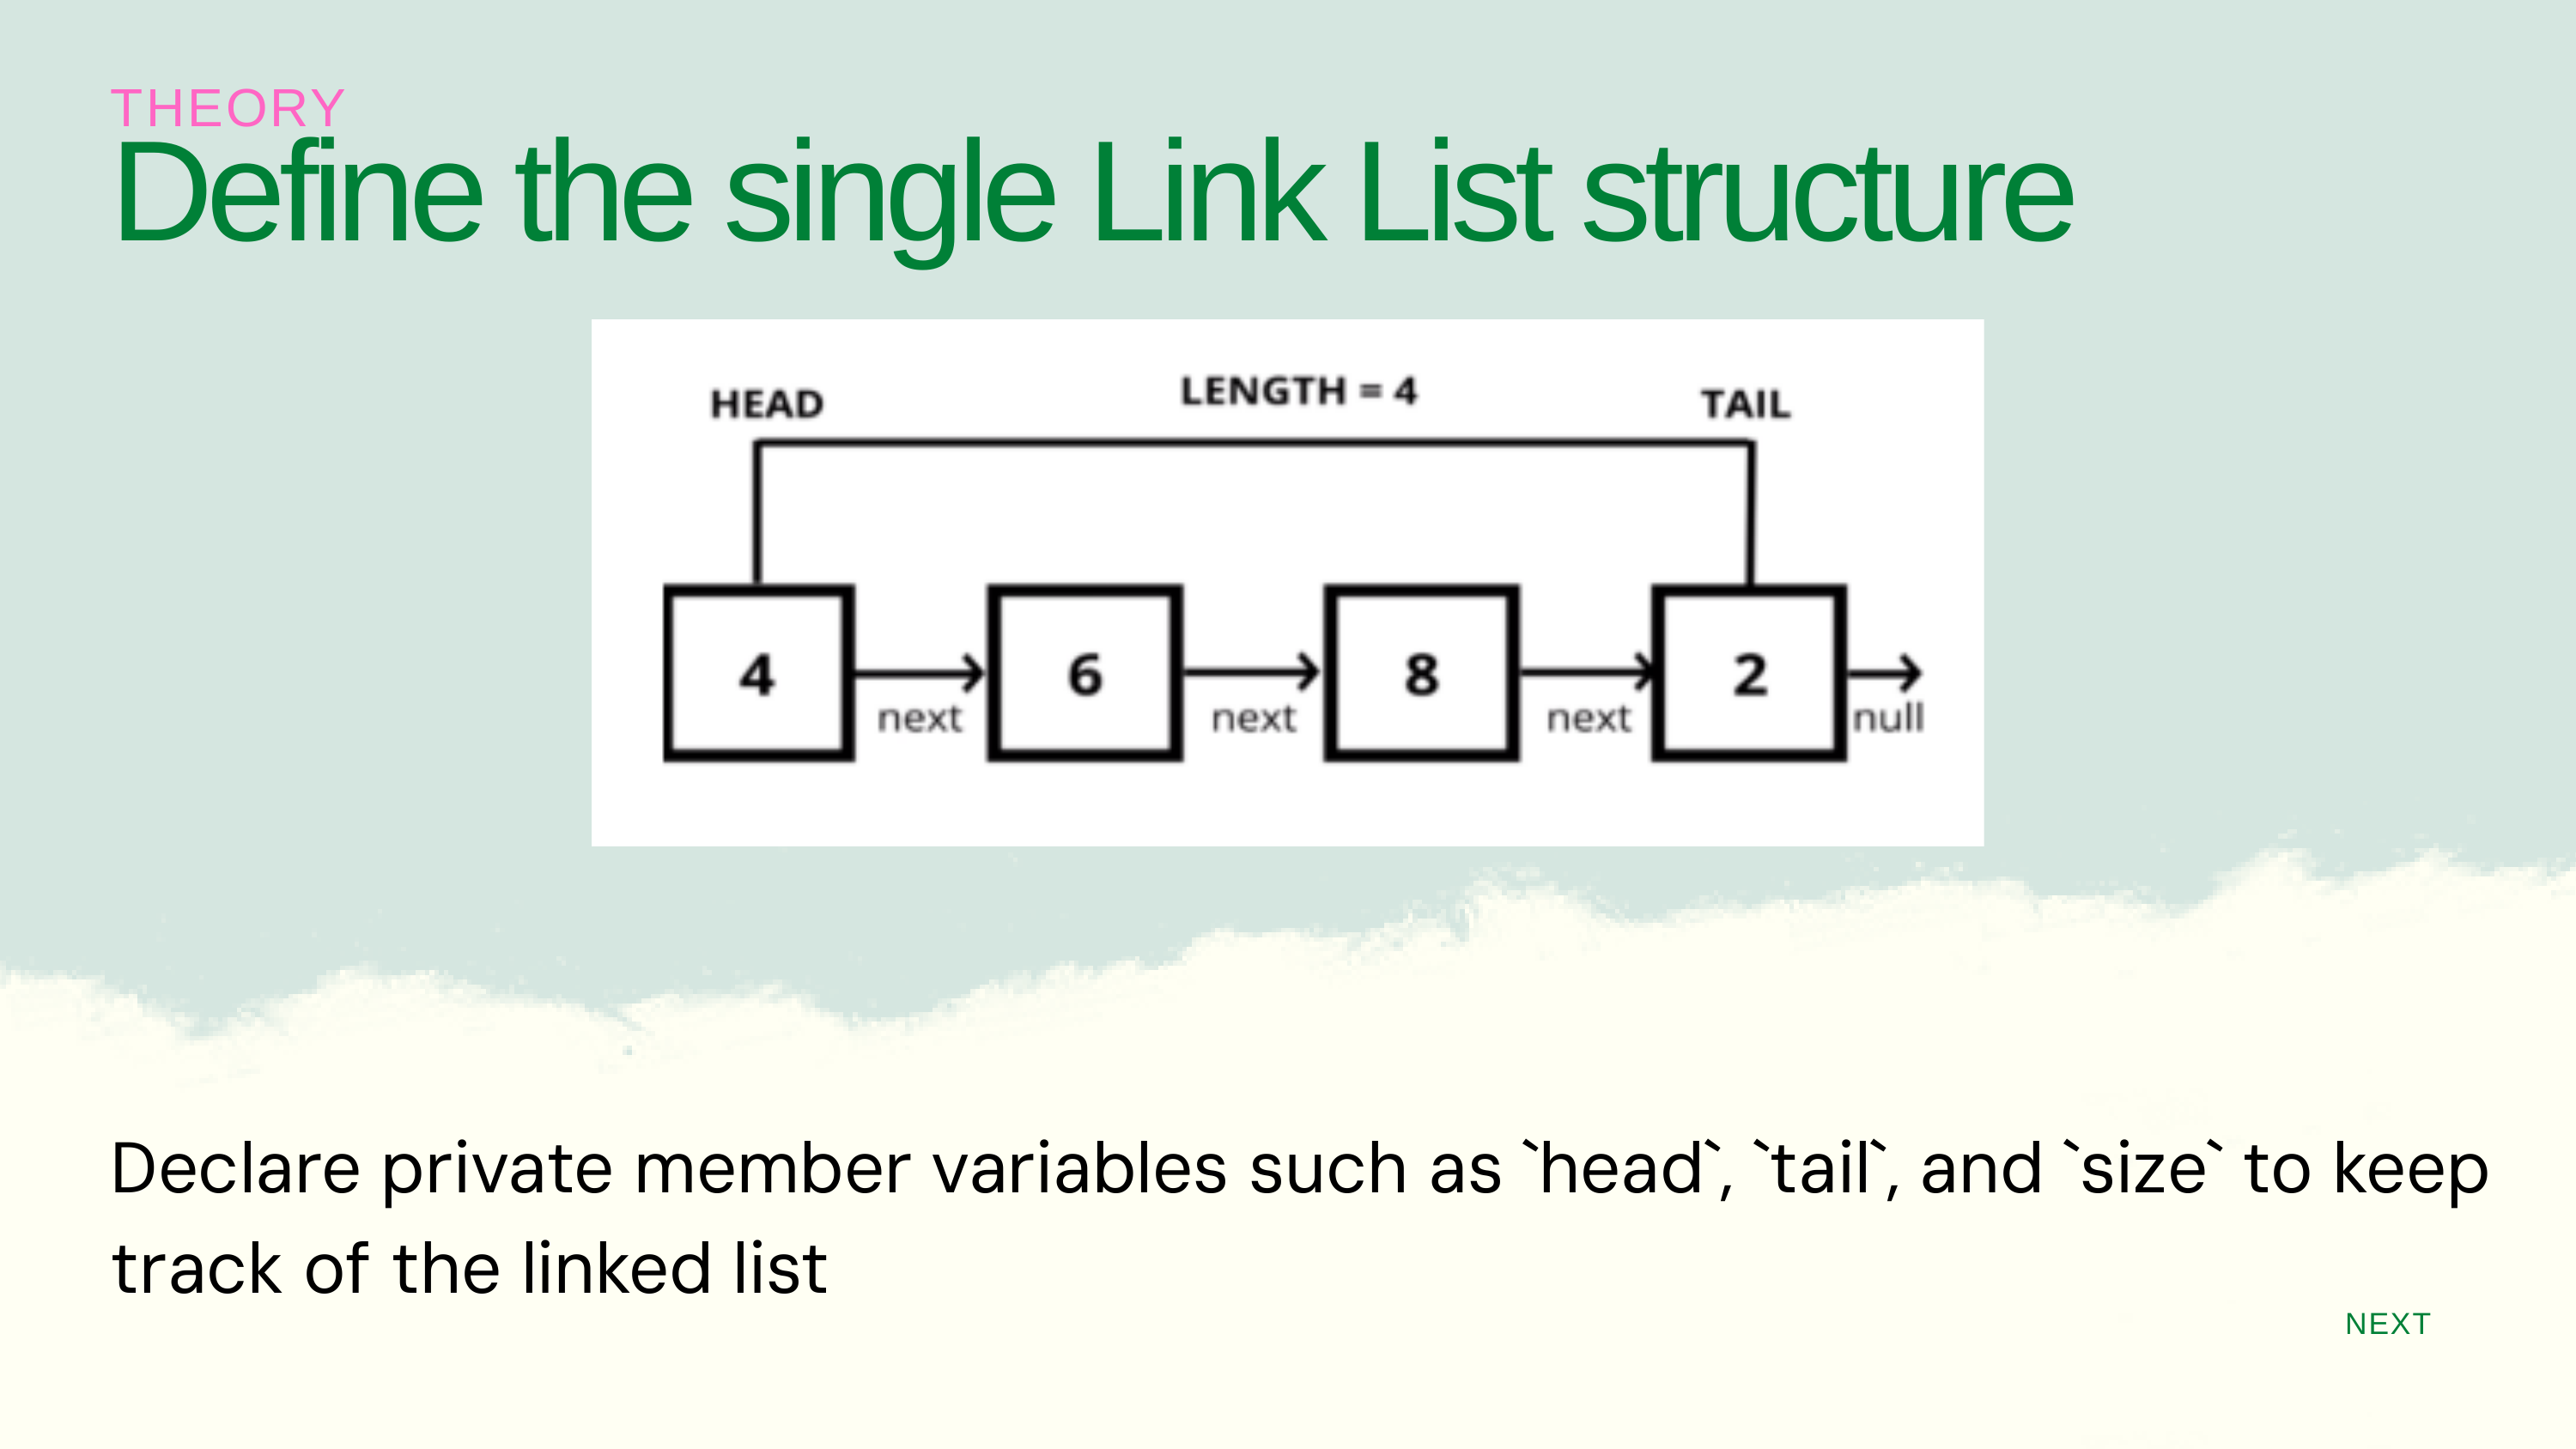

THEORY
Define the single Link List structure

Declare private member variables such as `head`, `tail`, and `size` to keep track of the linked list
NEXT